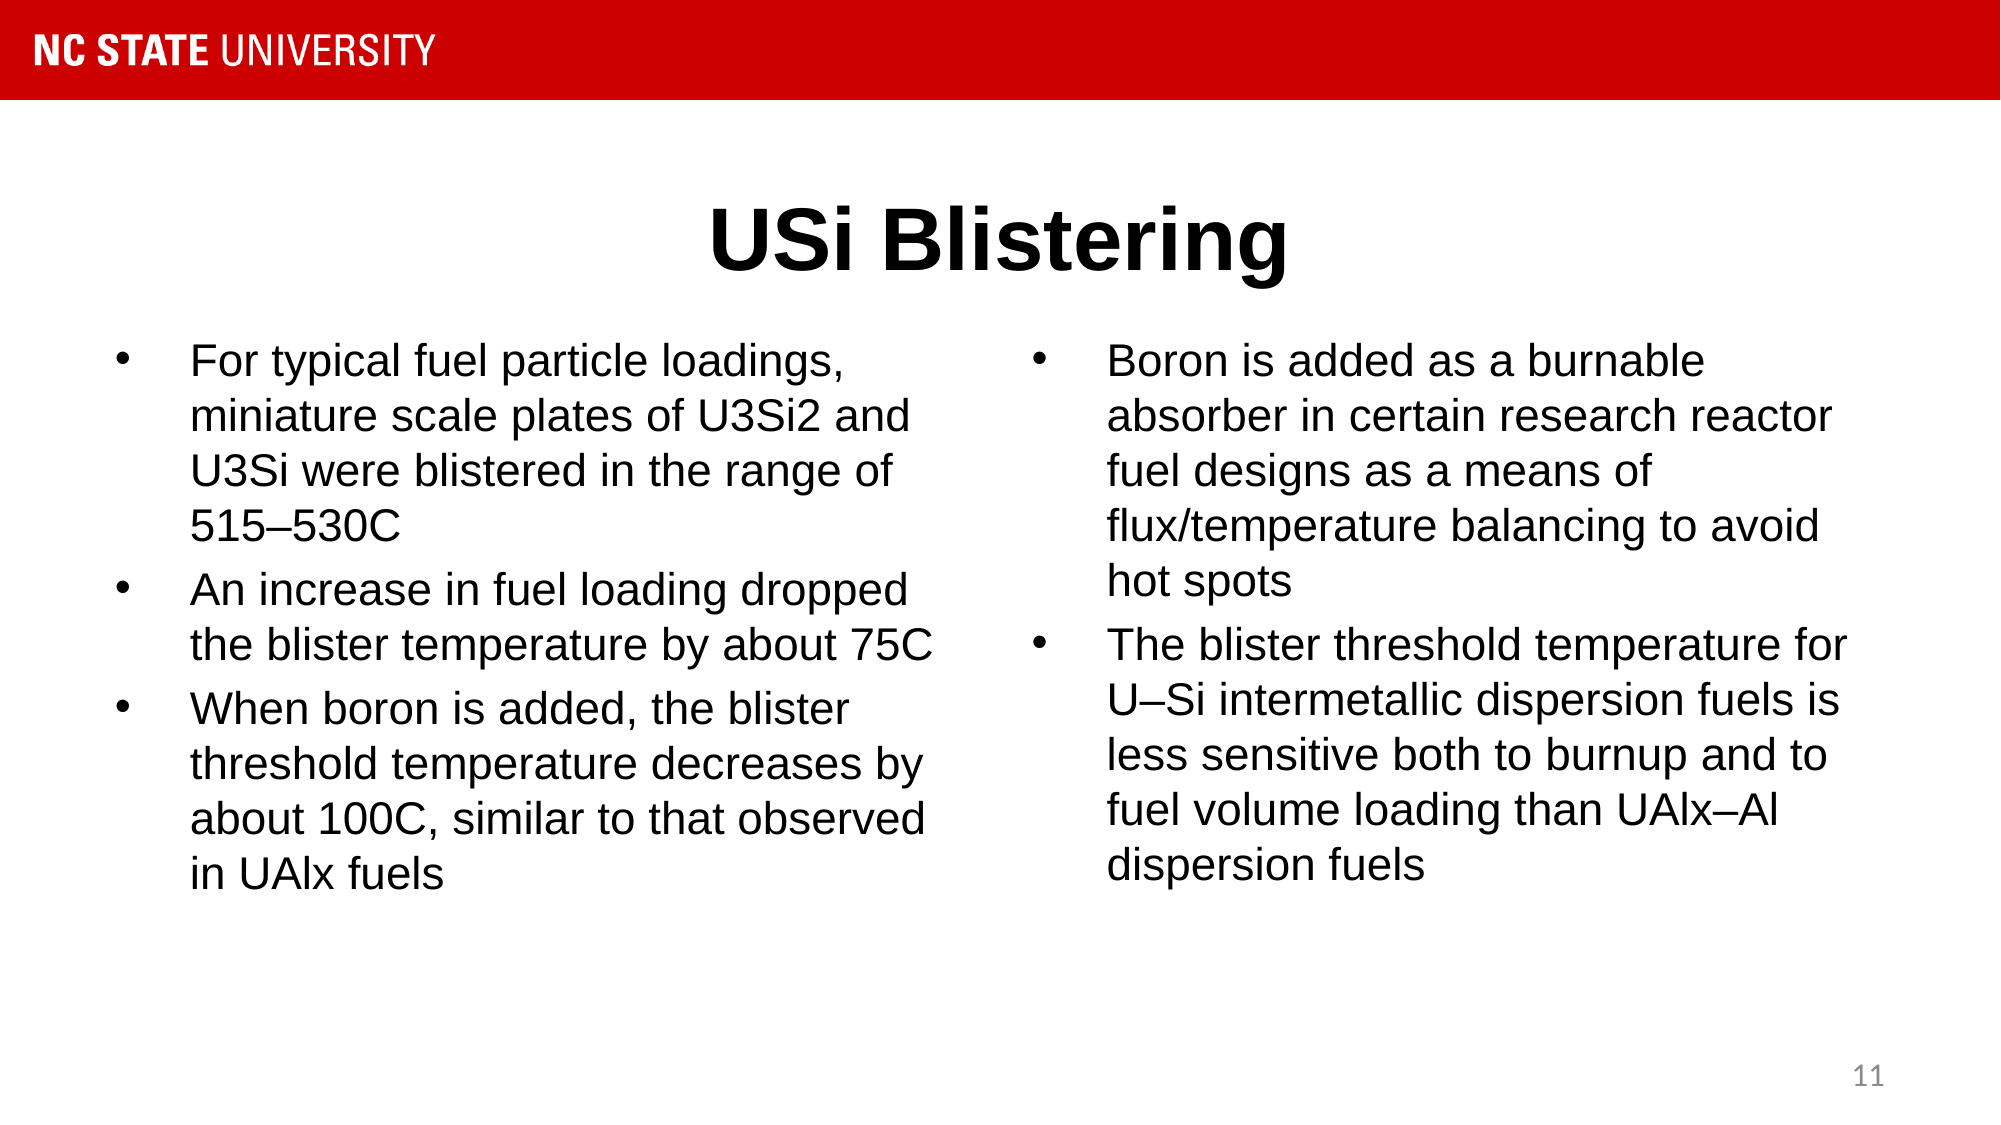

# USi Blistering
For typical fuel particle loadings, miniature scale plates of U3Si2 and U3Si were blistered in the range of 515–530C
An increase in fuel loading dropped the blister temperature by about 75C
When boron is added, the blister threshold temperature decreases by about 100C, similar to that observed in UAlx fuels

Boron is added as a burnable absorber in certain research reactor fuel designs as a means of flux/temperature balancing to avoid hot spots
The blister threshold temperature for U–Si intermetallic dispersion fuels is less sensitive both to burnup and to fuel volume loading than UAlx–Al dispersion fuels

11